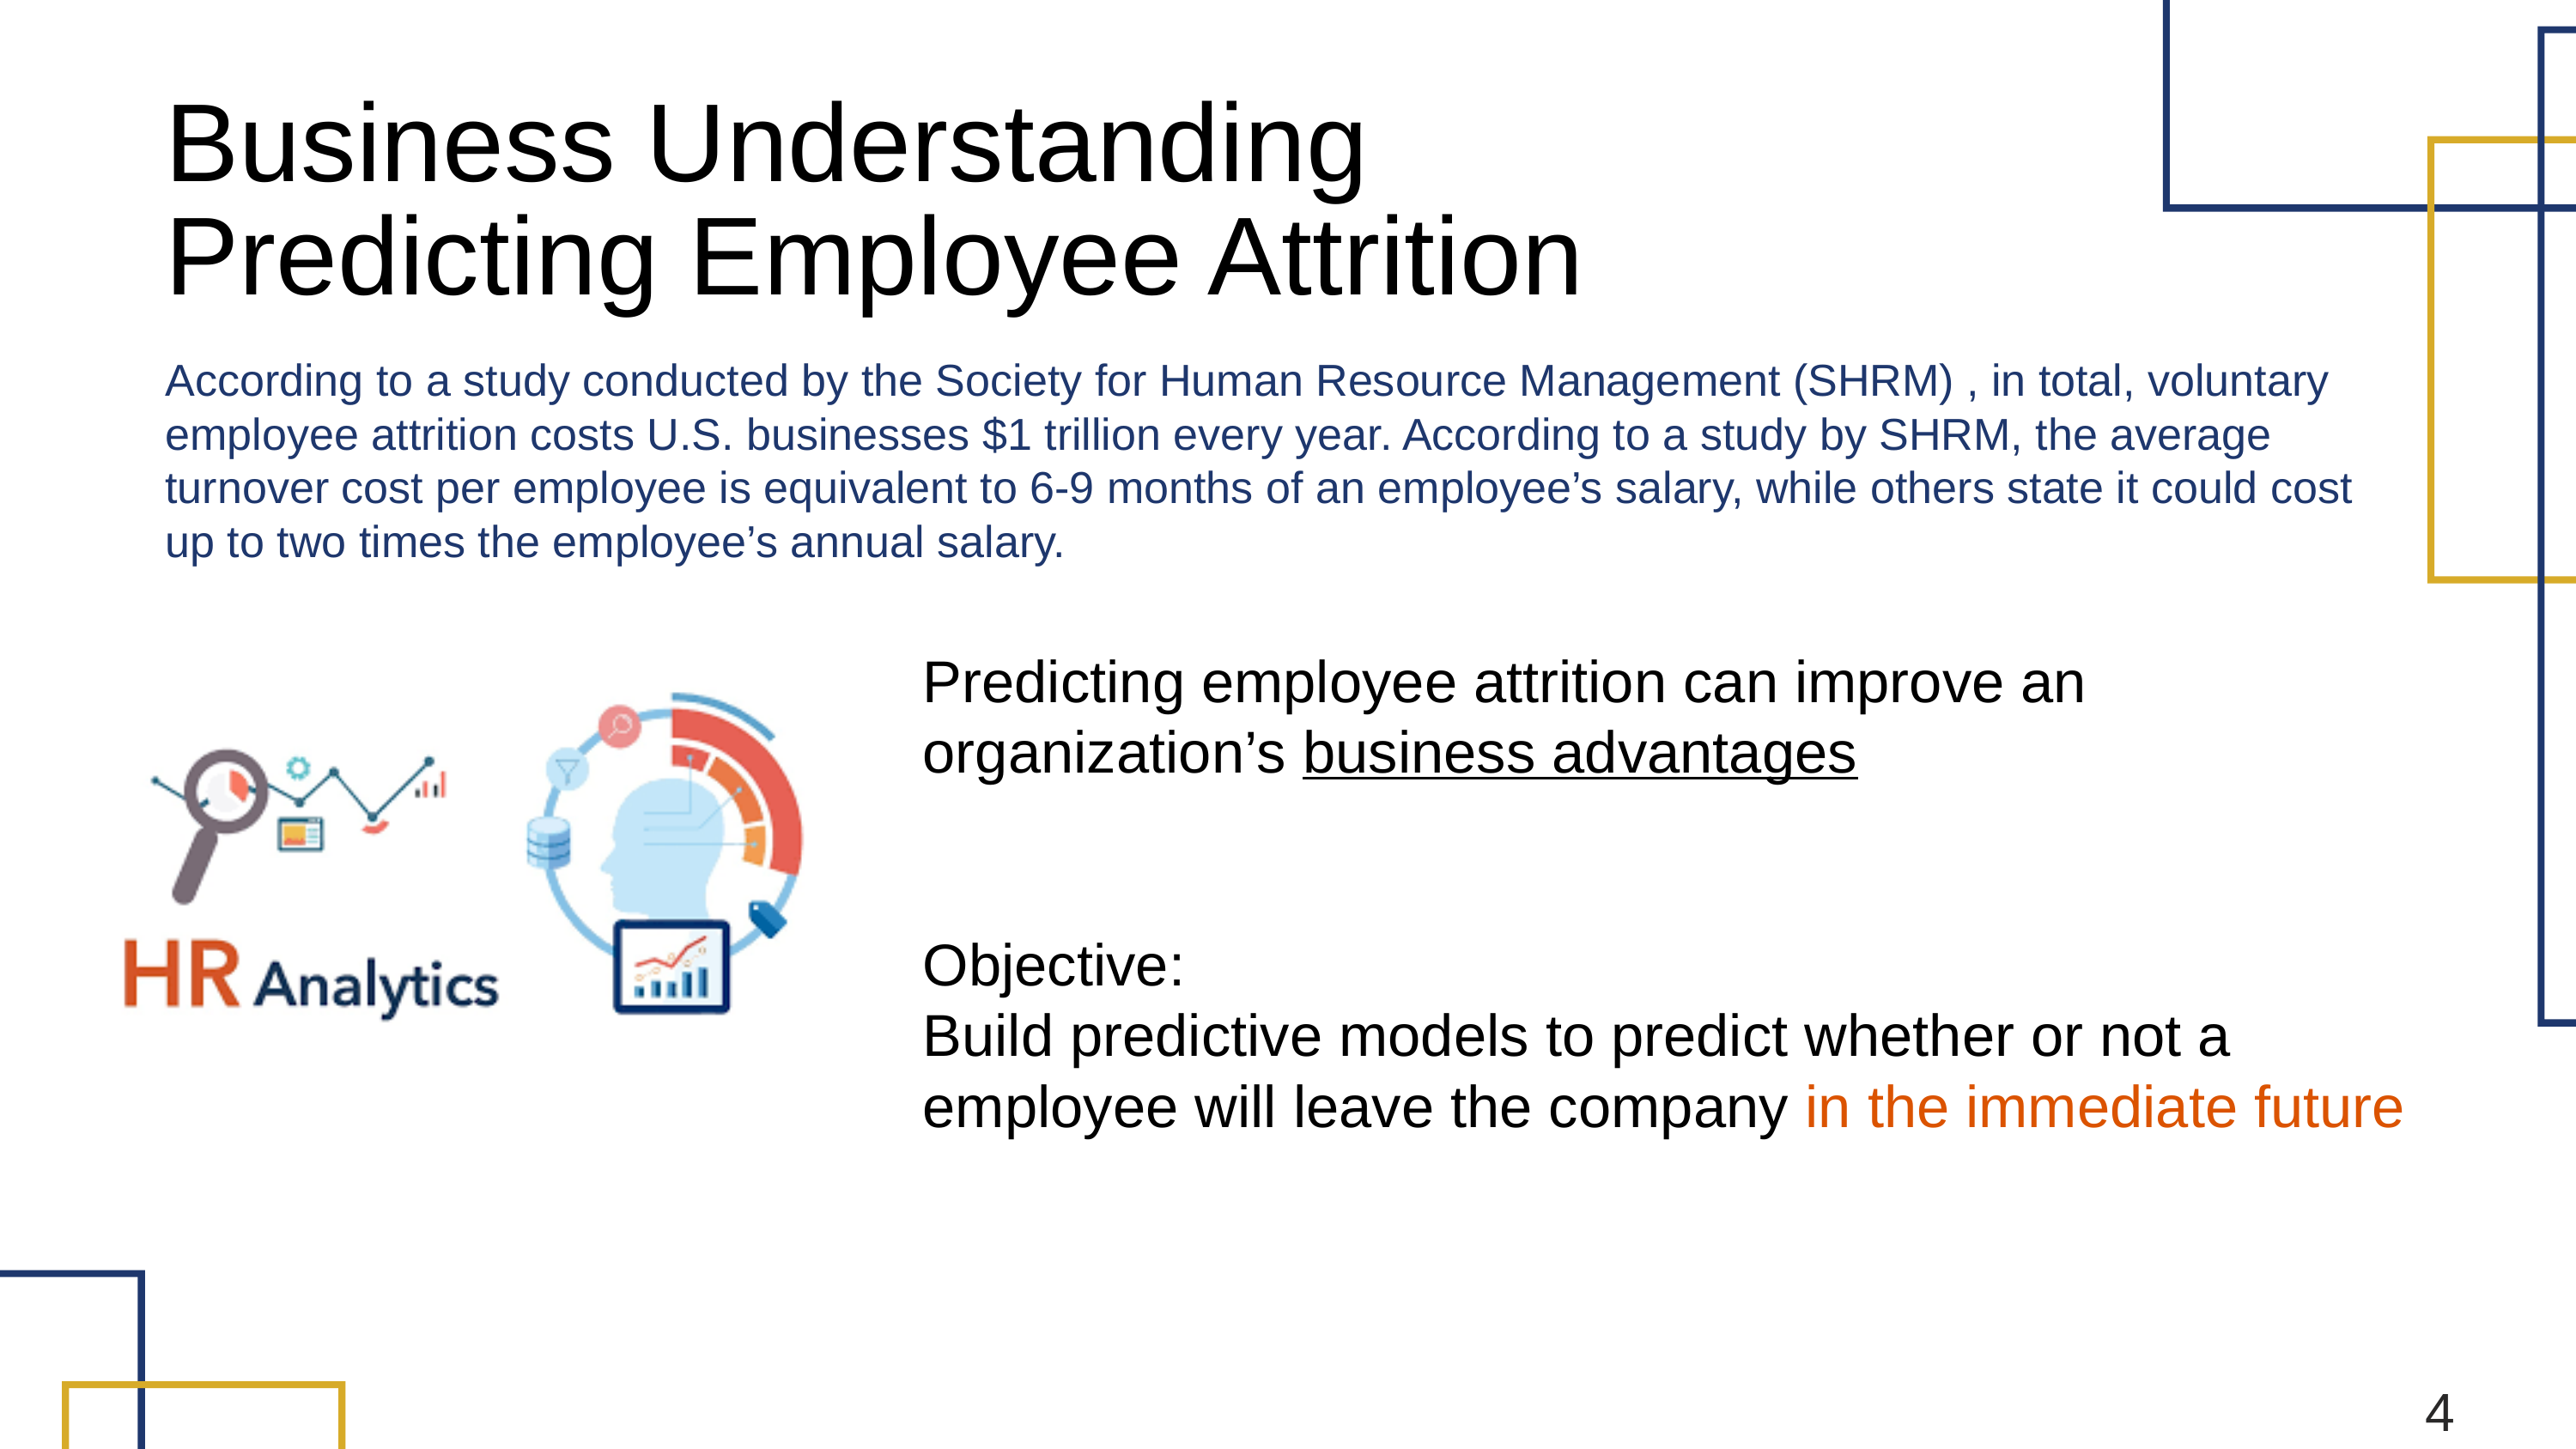

Business Understanding
Predicting Employee Attrition

According to a study conducted by the Society for Human Resource Management (SHRM) , in total, voluntary employee attrition costs U.S. businesses $1 trillion every year. According to a study by SHRM, the average turnover cost per employee is equivalent to 6-9 months of an employee’s salary, while others state it could cost up to two times the employee’s annual salary.
Predicting employee attrition can improve an organization’s business advantages

Objective:
Build predictive models to predict whether or not a employee will leave the company in the immediate future

4